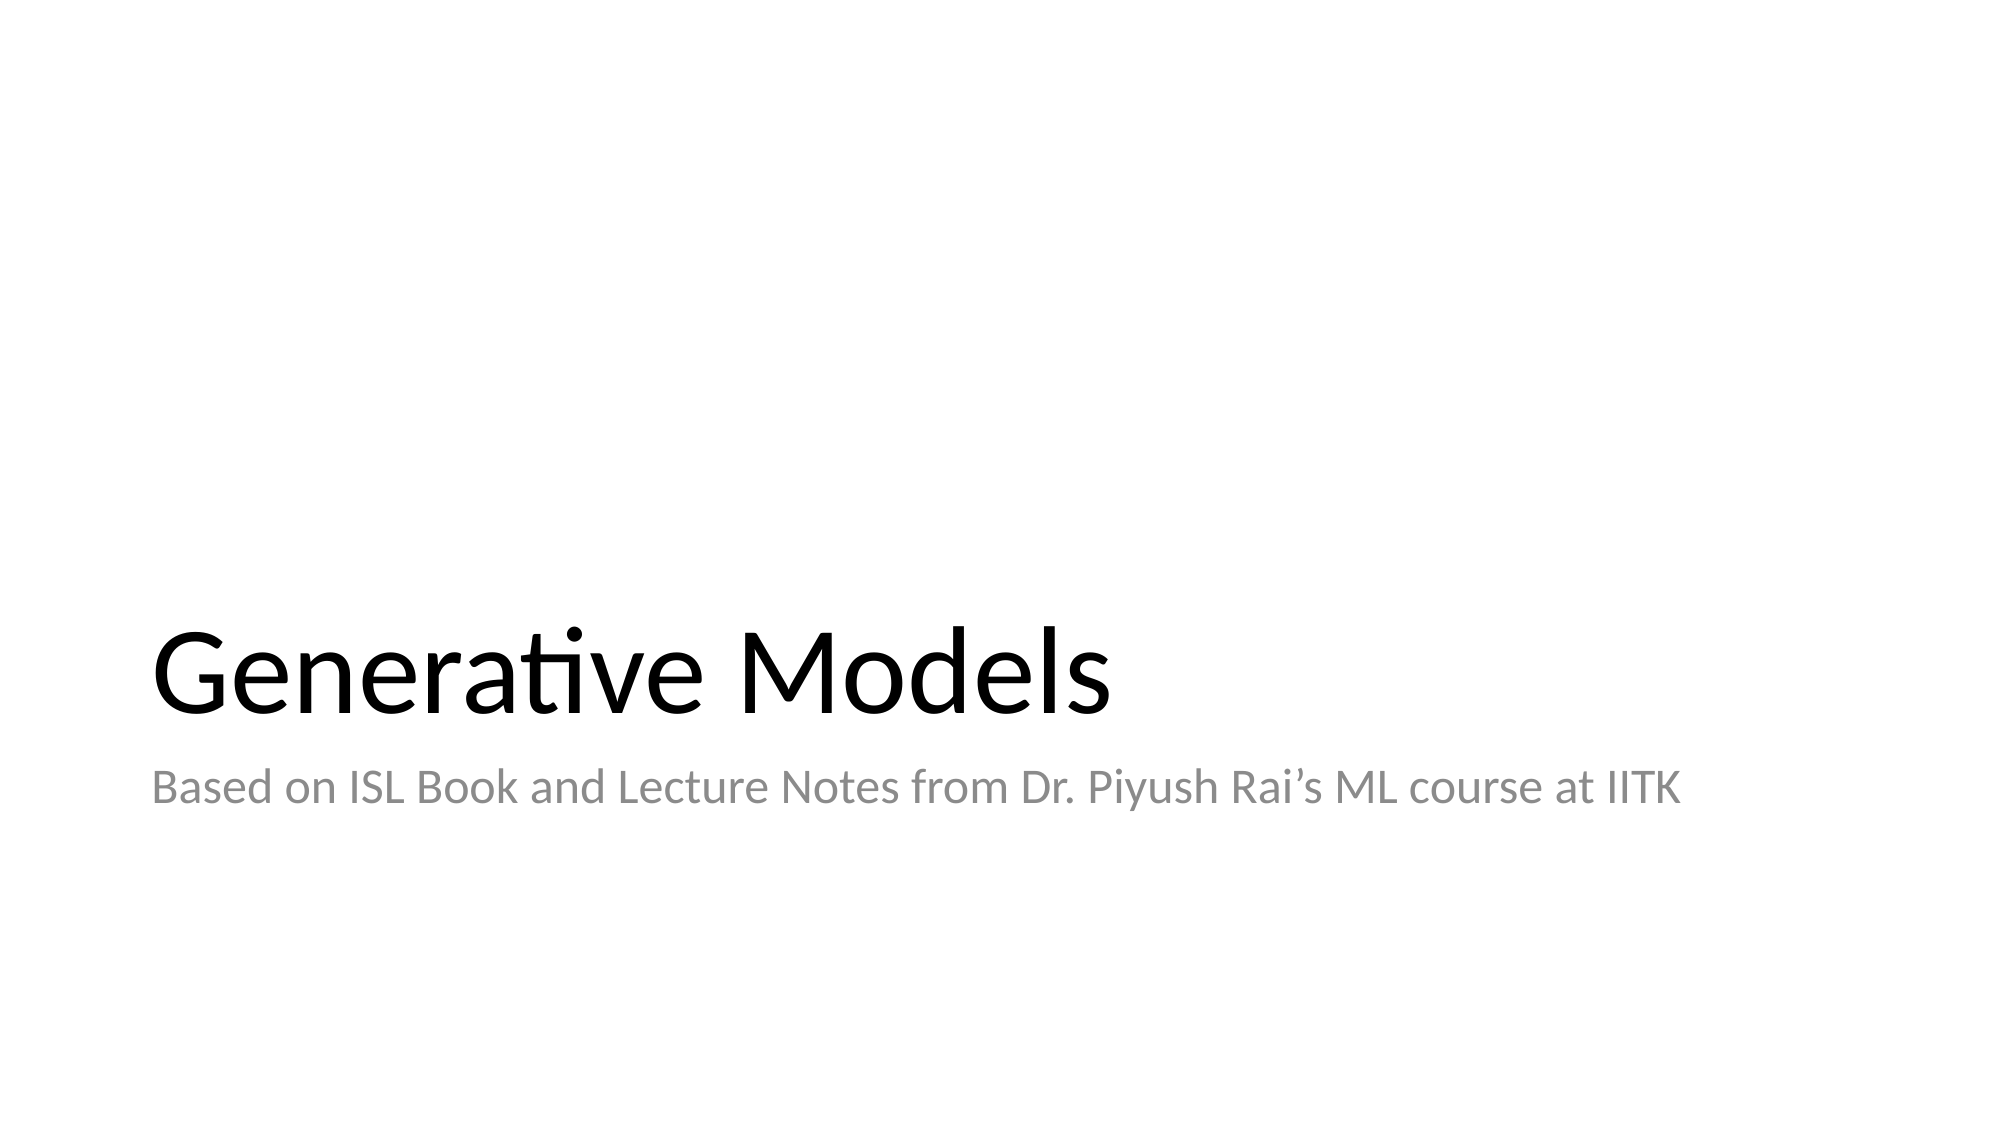

# Generative Models
Based on ISL Book and Lecture Notes from Dr. Piyush Rai’s ML course at IITK